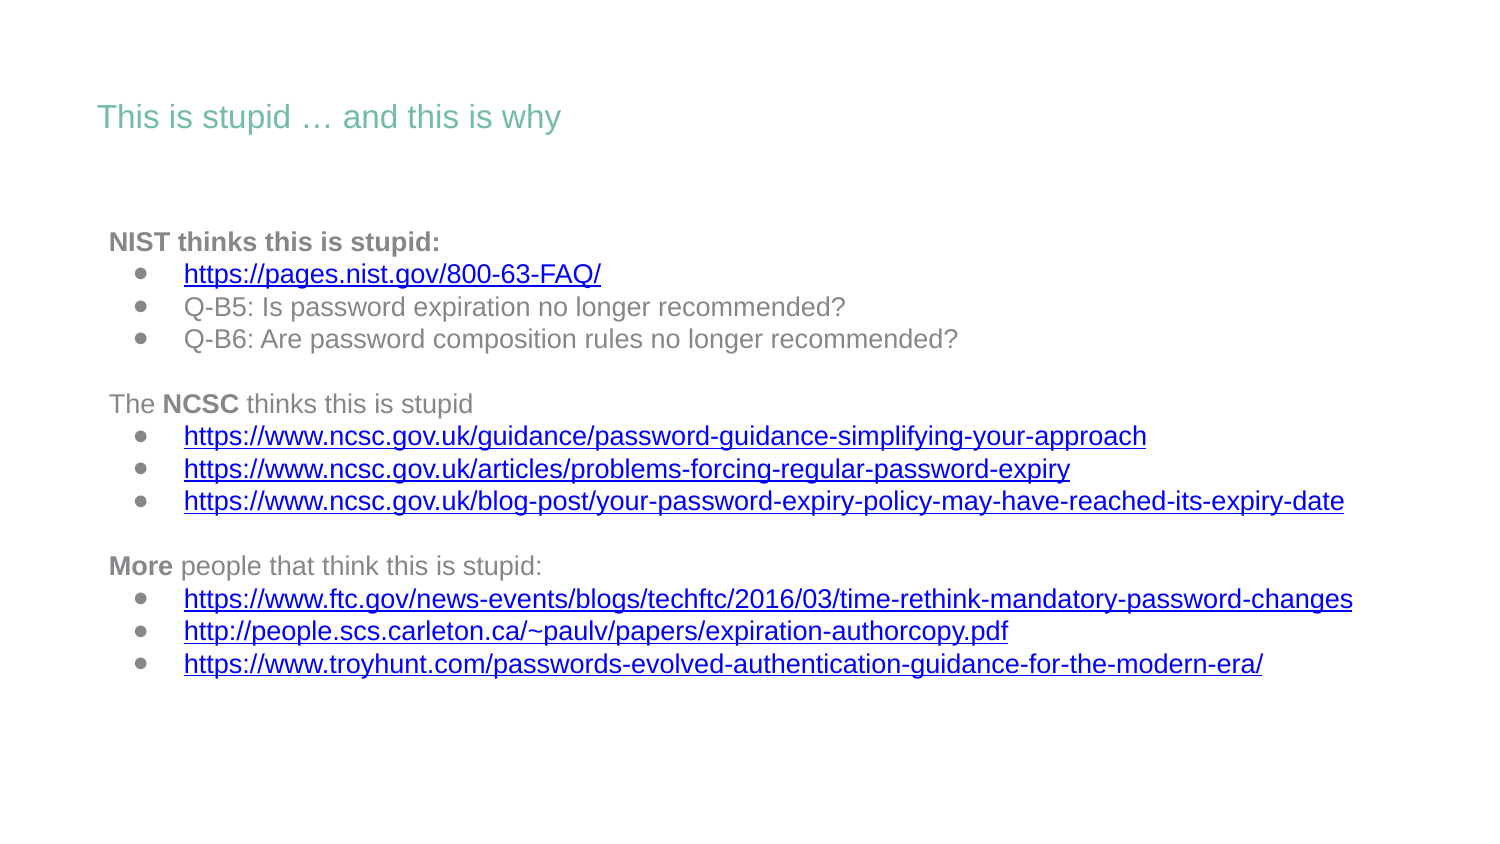

This is stupid … and this is why

NIST thinks this is stupid:
https://pages.nist.gov/800-63-FAQ/
Q-B5: Is password expiration no longer recommended?
Q-B6: Are password composition rules no longer recommended?

The NCSC thinks this is stupid
https://www.ncsc.gov.uk/guidance/password-guidance-simplifying-your-approach
https://www.ncsc.gov.uk/articles/problems-forcing-regular-password-expiry
https://www.ncsc.gov.uk/blog-post/your-password-expiry-policy-may-have-reached-its-expiry-date
More people that think this is stupid:
https://www.ftc.gov/news-events/blogs/techftc/2016/03/time-rethink-mandatory-password-changes
http://people.scs.carleton.ca/~paulv/papers/expiration-authorcopy.pdf
https://www.troyhunt.com/passwords-evolved-authentication-guidance-for-the-modern-era/